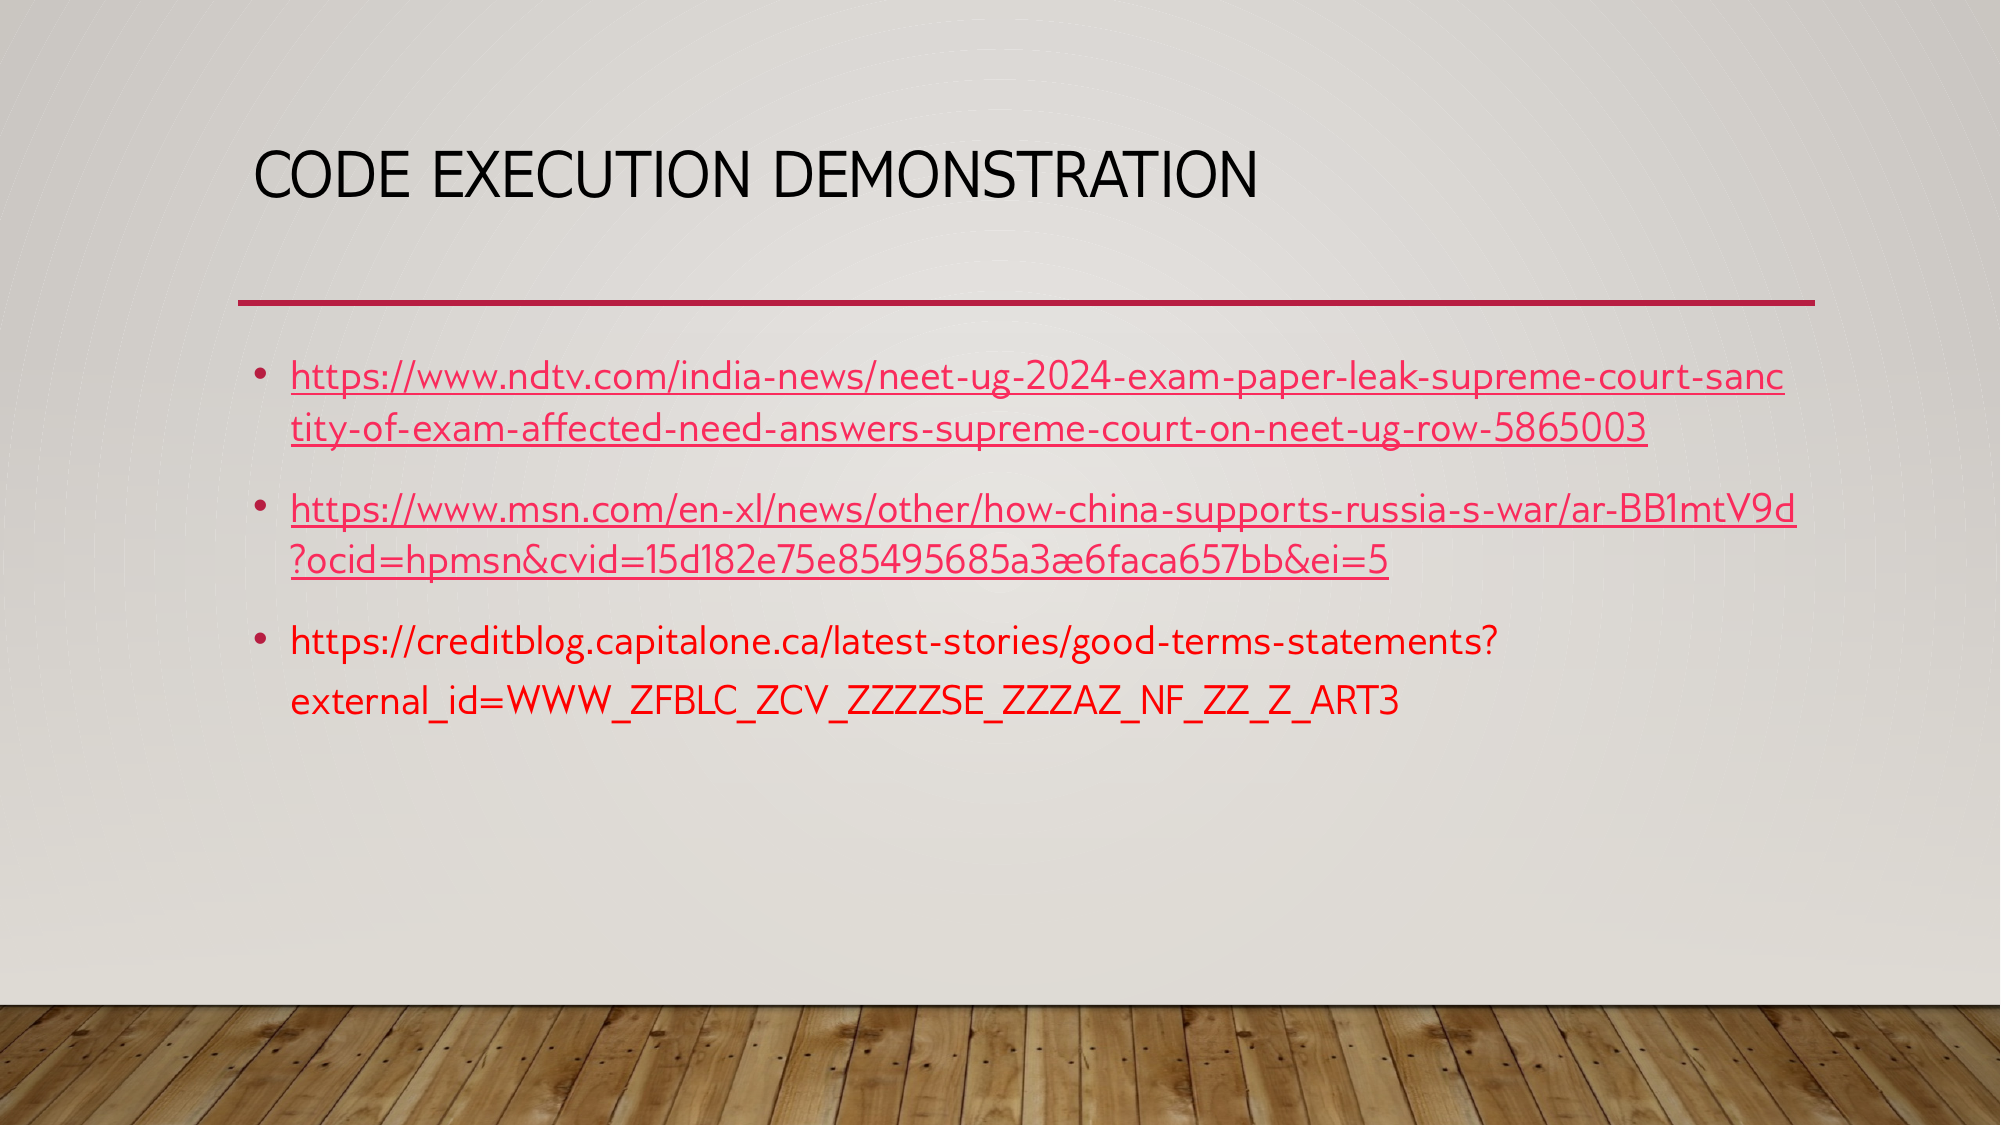

# Code execution demonstration
https://www.ndtv.com/india-news/neet-ug-2024-exam-paper-leak-supreme-court-sanctity-of-exam-affected-need-answers-supreme-court-on-neet-ug-row-5865003
https://www.msn.com/en-xl/news/other/how-china-supports-russia-s-war/ar-BB1mtV9d?ocid=hpmsn&cvid=15d182e75e85495685a3ae6faca657bb&ei=5
https://creditblog.capitalone.ca/latest-stories/good-terms-statements?external_id=WWW_ZFBLC_ZCV_ZZZZSE_ZZZAZ_NF_ZZ_Z_ART3